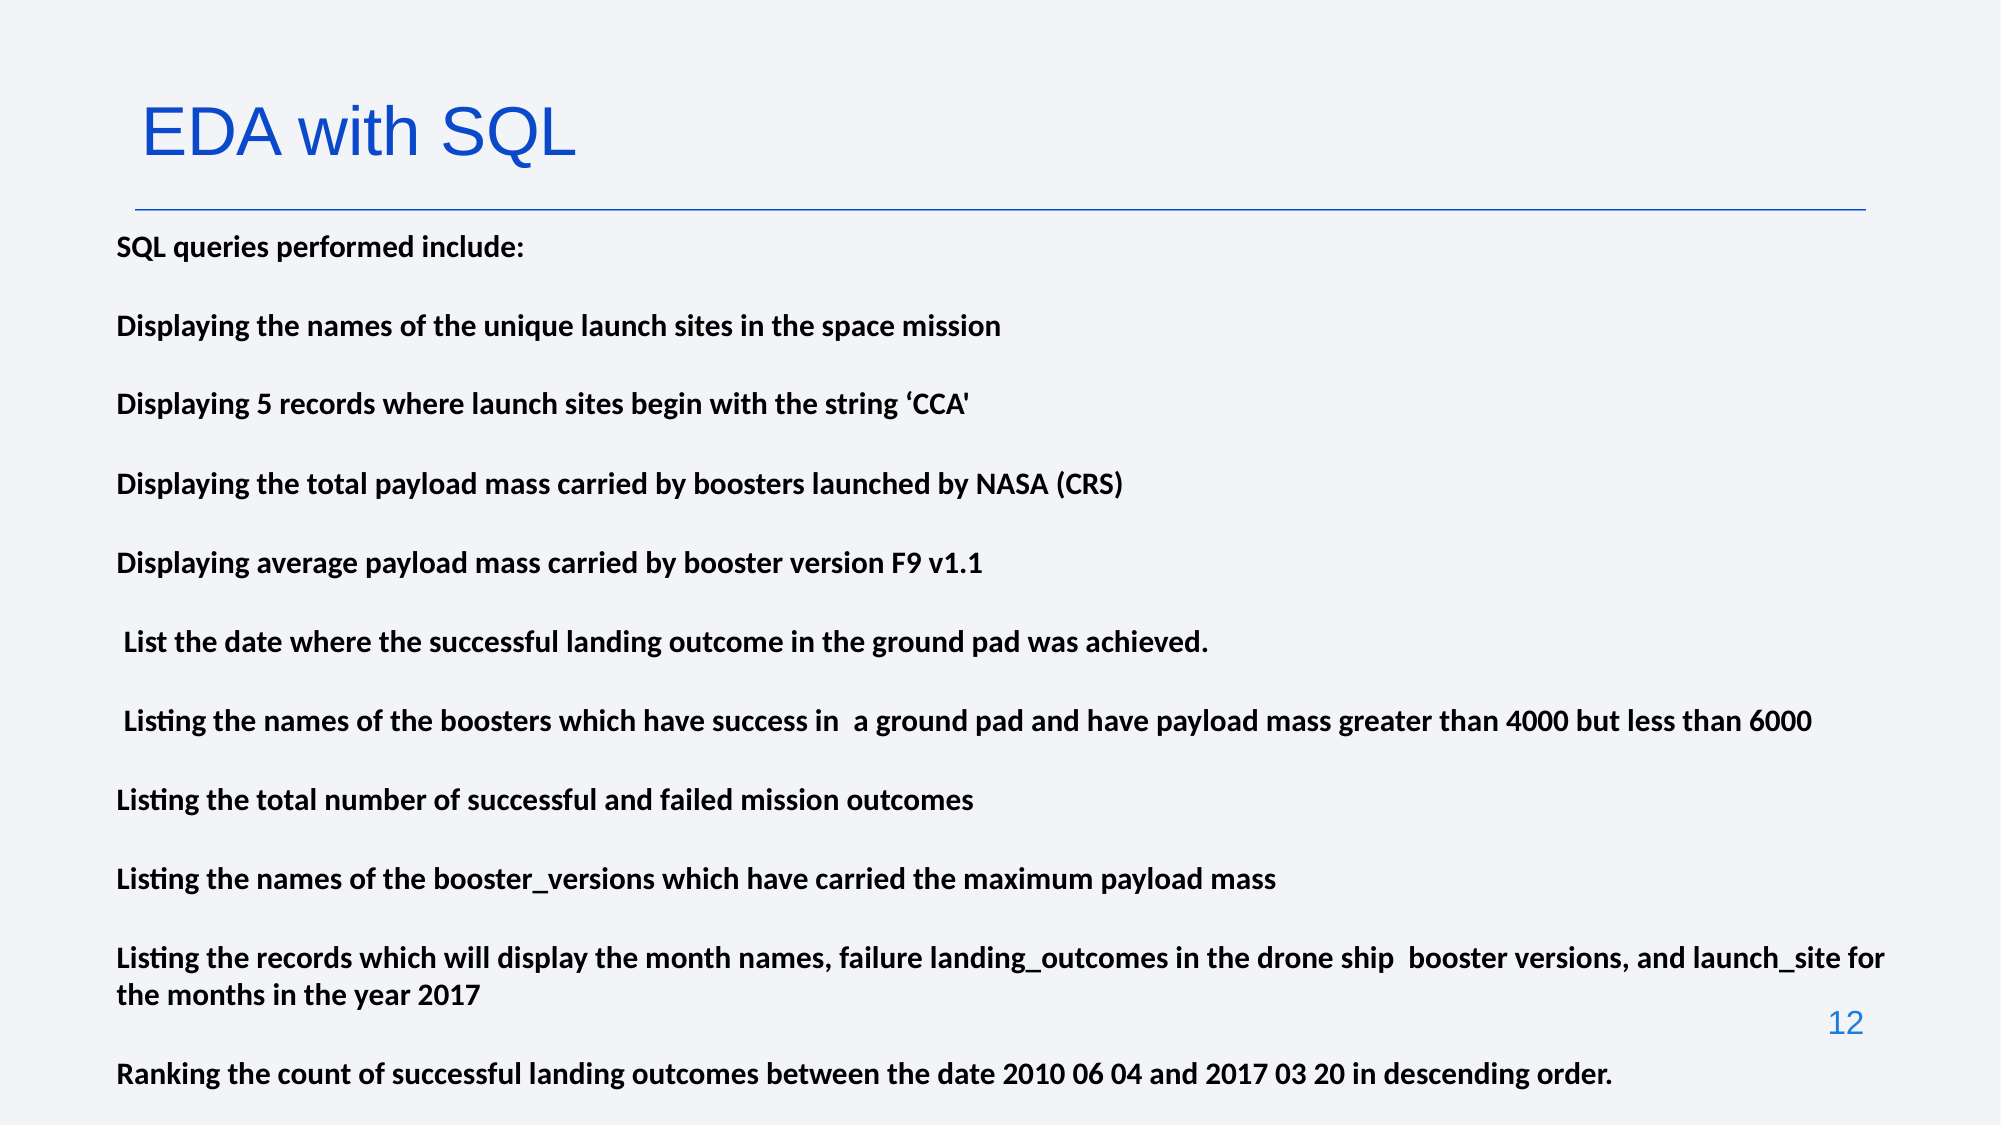

EDA with SQL
SQL queries performed include:

Displaying the names of the unique launch sites in the space mission

Displaying 5 records where launch sites begin with the string ‘CCA'

Displaying the total payload mass carried by boosters launched by NASA (CRS)

Displaying average payload mass carried by booster version F9 v1.1

 List the date where the successful landing outcome in the ground pad was achieved.

 Listing the names of the boosters which have success in  a ground pad and have payload mass greater than 4000 but less than 6000

Listing the total number of successful and failed mission outcomes

Listing the names of the booster_versions which have carried the maximum payload mass

Listing the records which will display the month names, failure landing_outcomes in the drone ship  booster versions, and launch_site for the months in the year 2017

Ranking the count of successful landing outcomes between the date 2010 06 04 and 2017 03 20 in descending order.

aa_repo/SQL EDA.ipynb at master · aryanaarav/aa_repo · GitHub

12